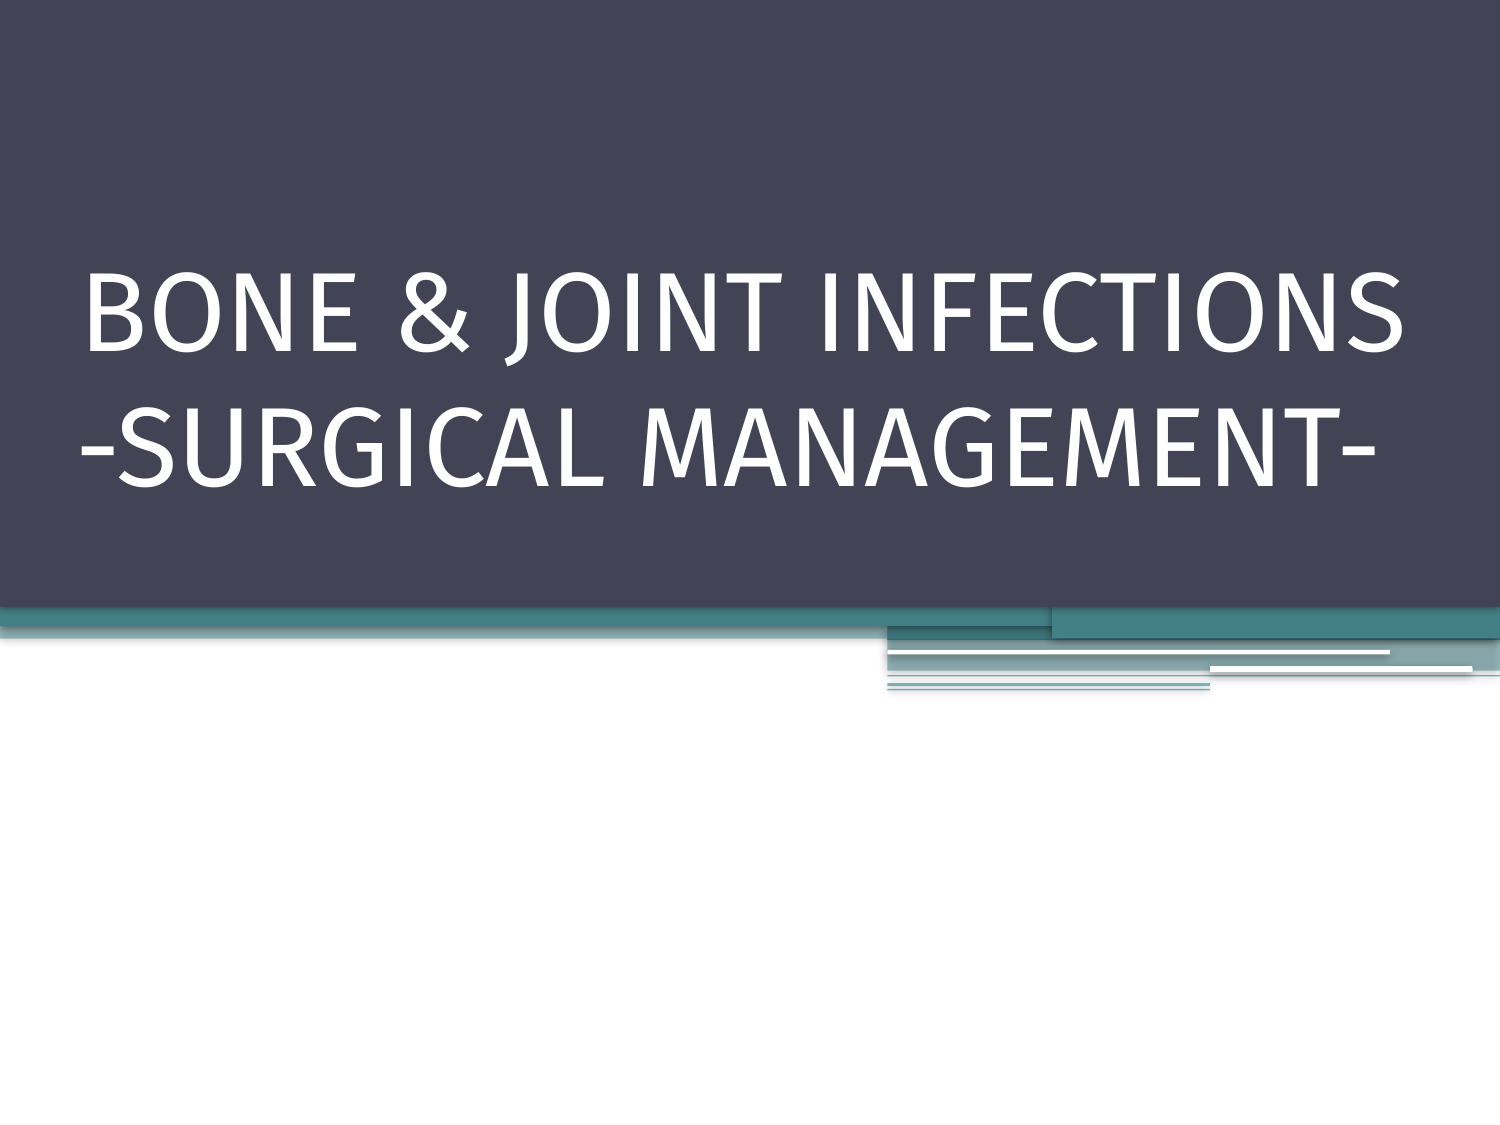

# BONE & JOINT INFECTIONS -SURGICAL MANAGEMENT-